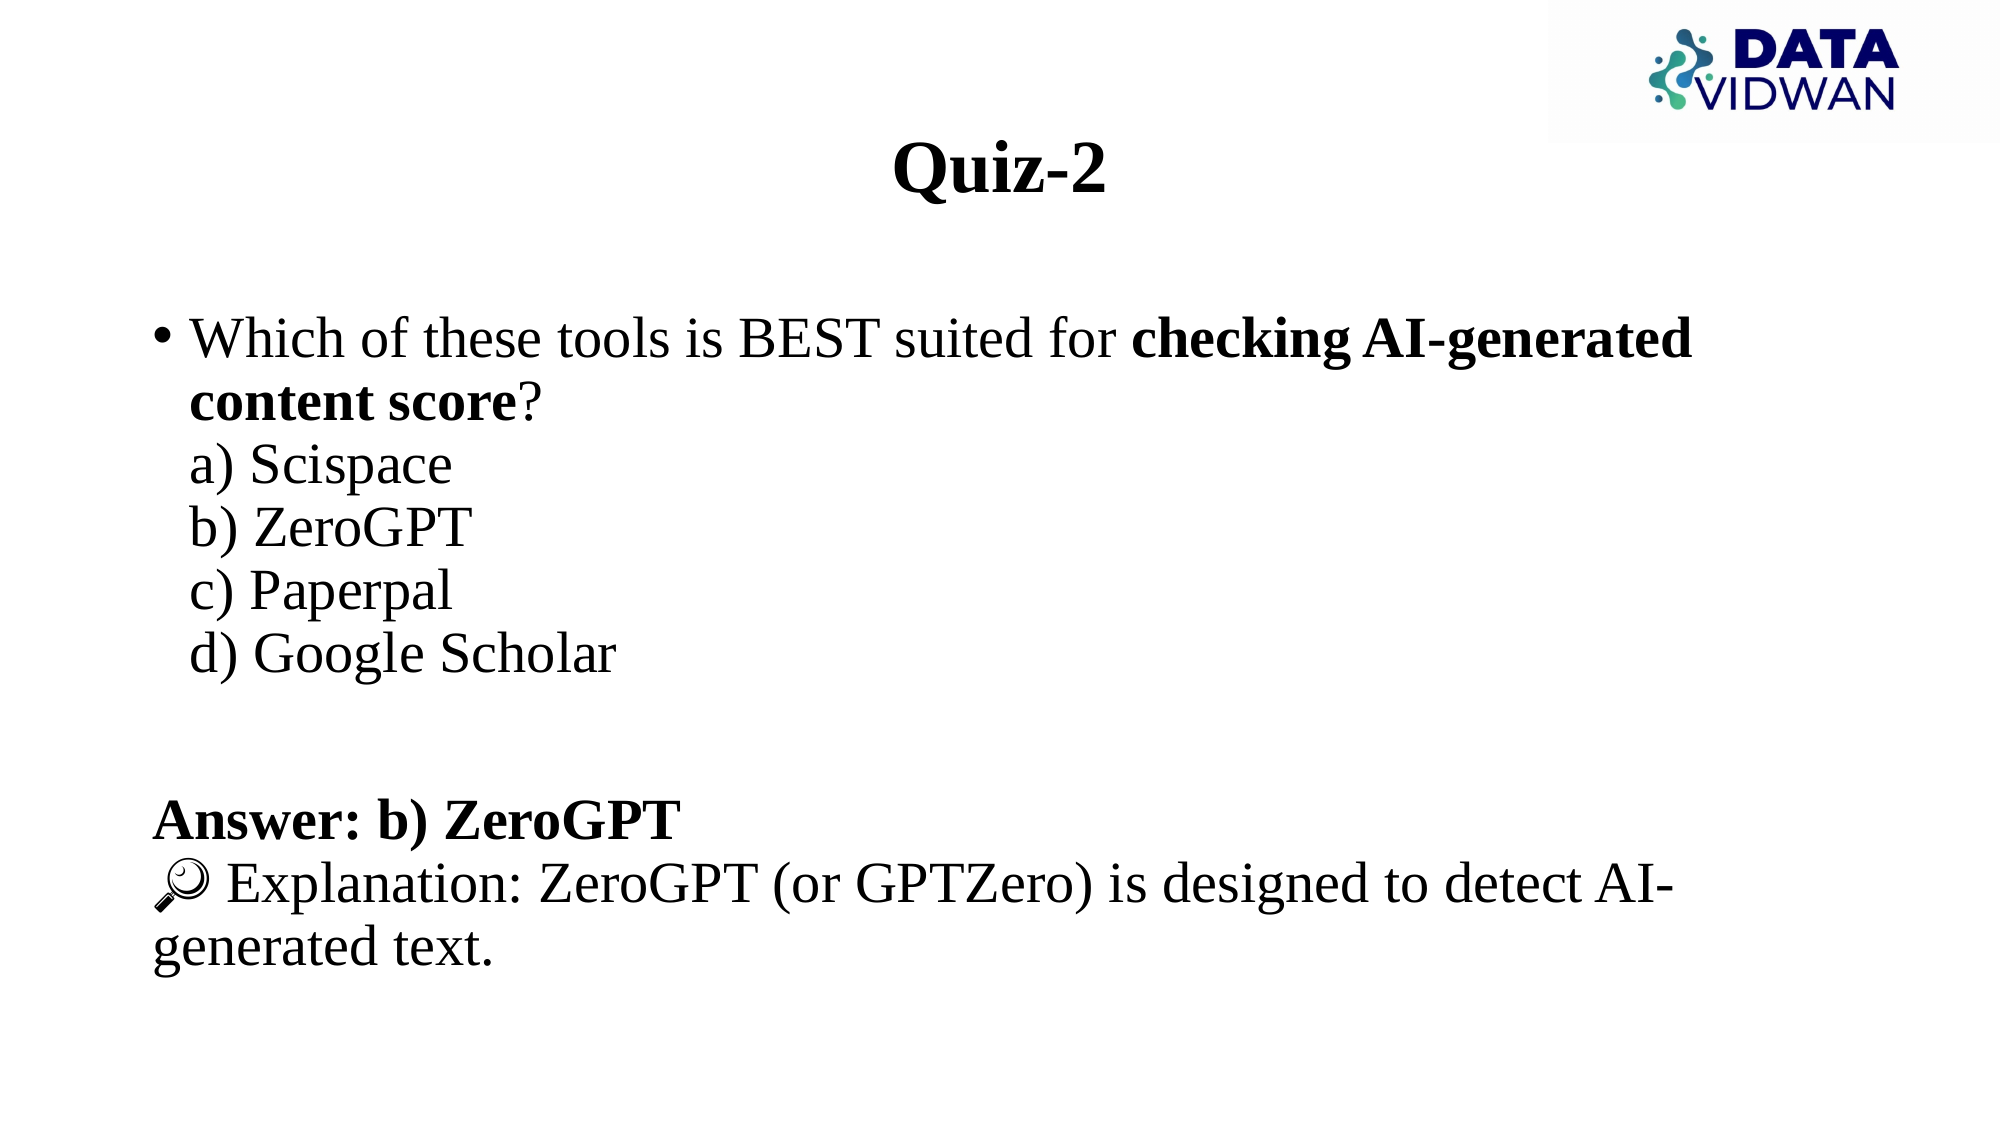

# Quiz-2
Which of these tools is BEST suited for checking AI-generated content score?
a) Scispace
b) ZeroGPT
c) Paperpal
d) Google Scholar

Answer: b) ZeroGPT
🔎 Explanation: ZeroGPT (or GPTZero) is designed to detect AI-generated text.